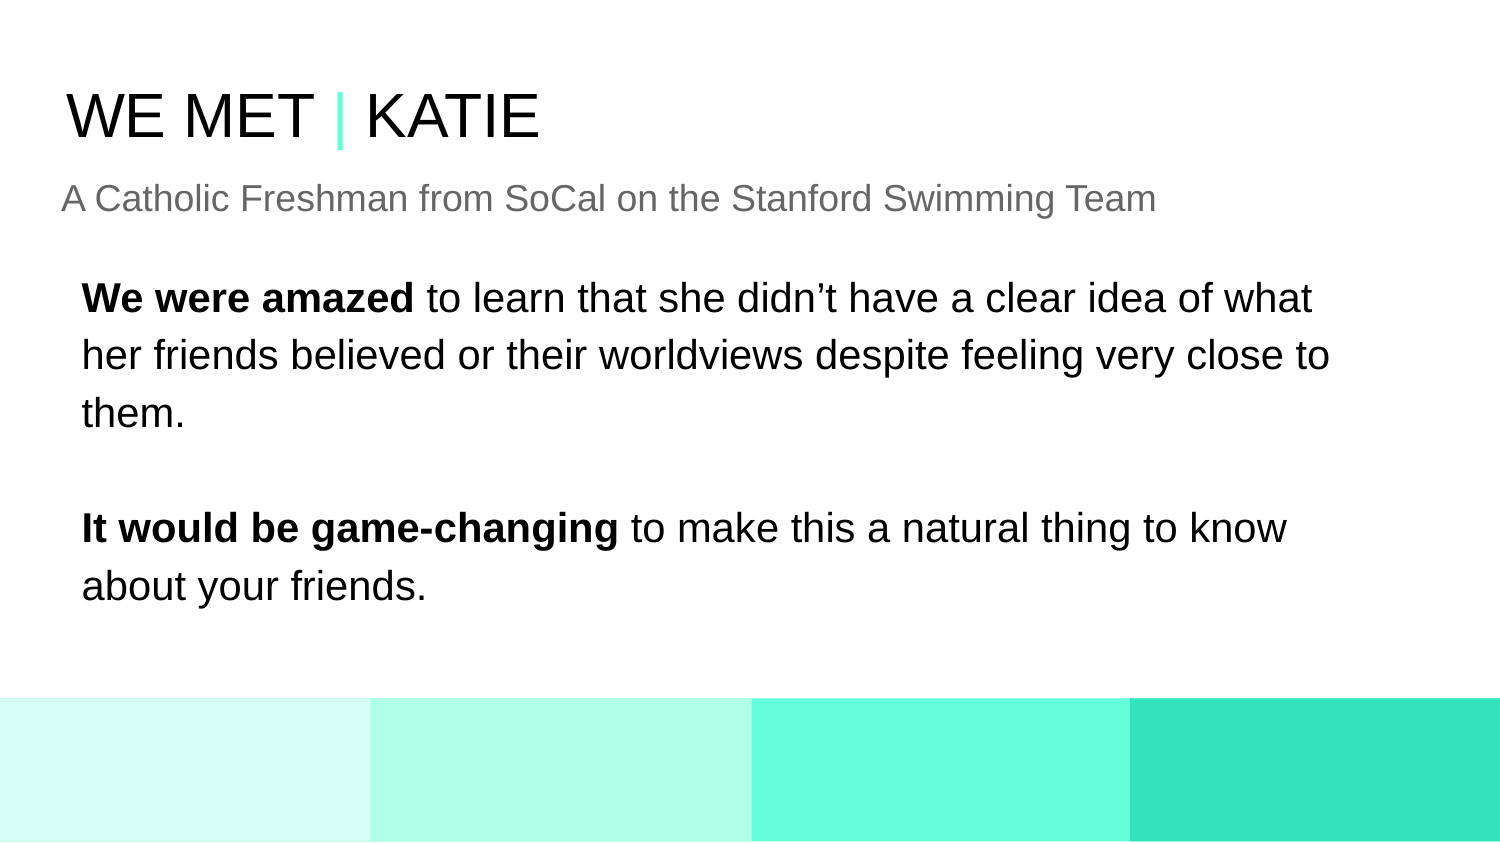

WE MET | KATIE
#
A Catholic Freshman from SoCal on the Stanford Swimming Team
We were amazed to learn that she didn’t have a clear idea of what her friends believed or their worldviews despite feeling very close to them.

It would be game-changing to make this a natural thing to know about your friends.